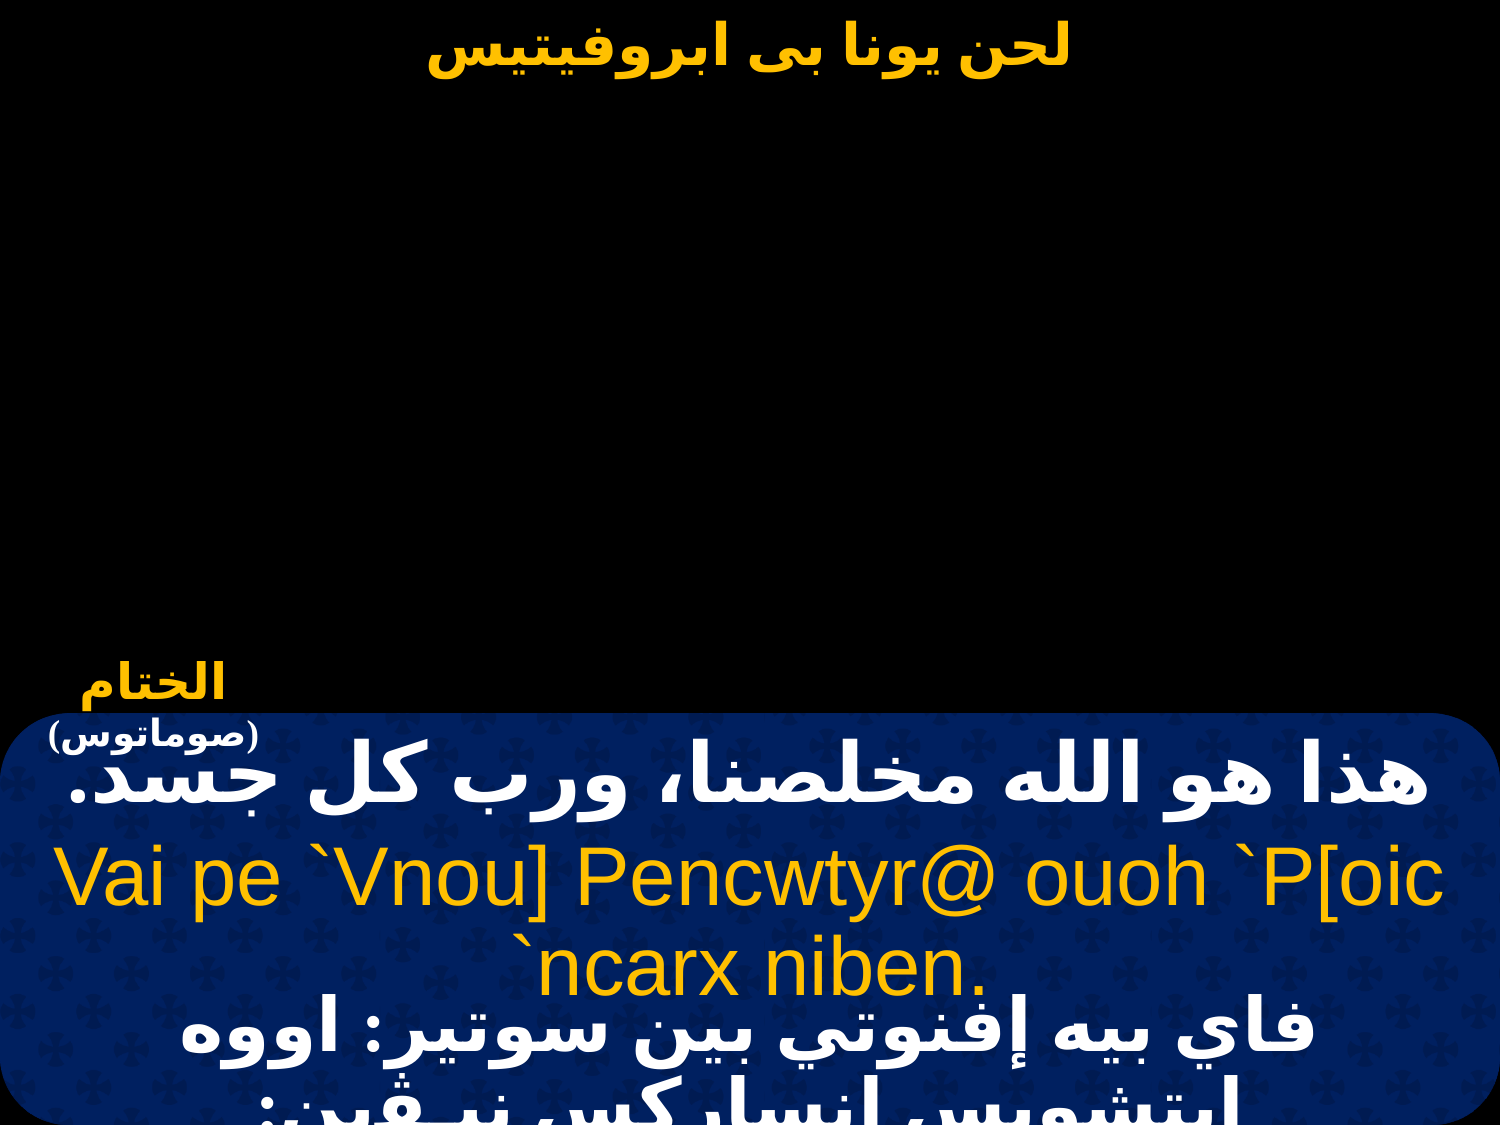

هذا هو الله مخلصنا، ورب كل جسد.
Vai pe `Vnou] Pencwtyr@ ouoh `P[oic `ncarx niben.
فاي بيه إفنوتي بين سوتير: اووه إبتشويس إنساركس نيـﭭين: